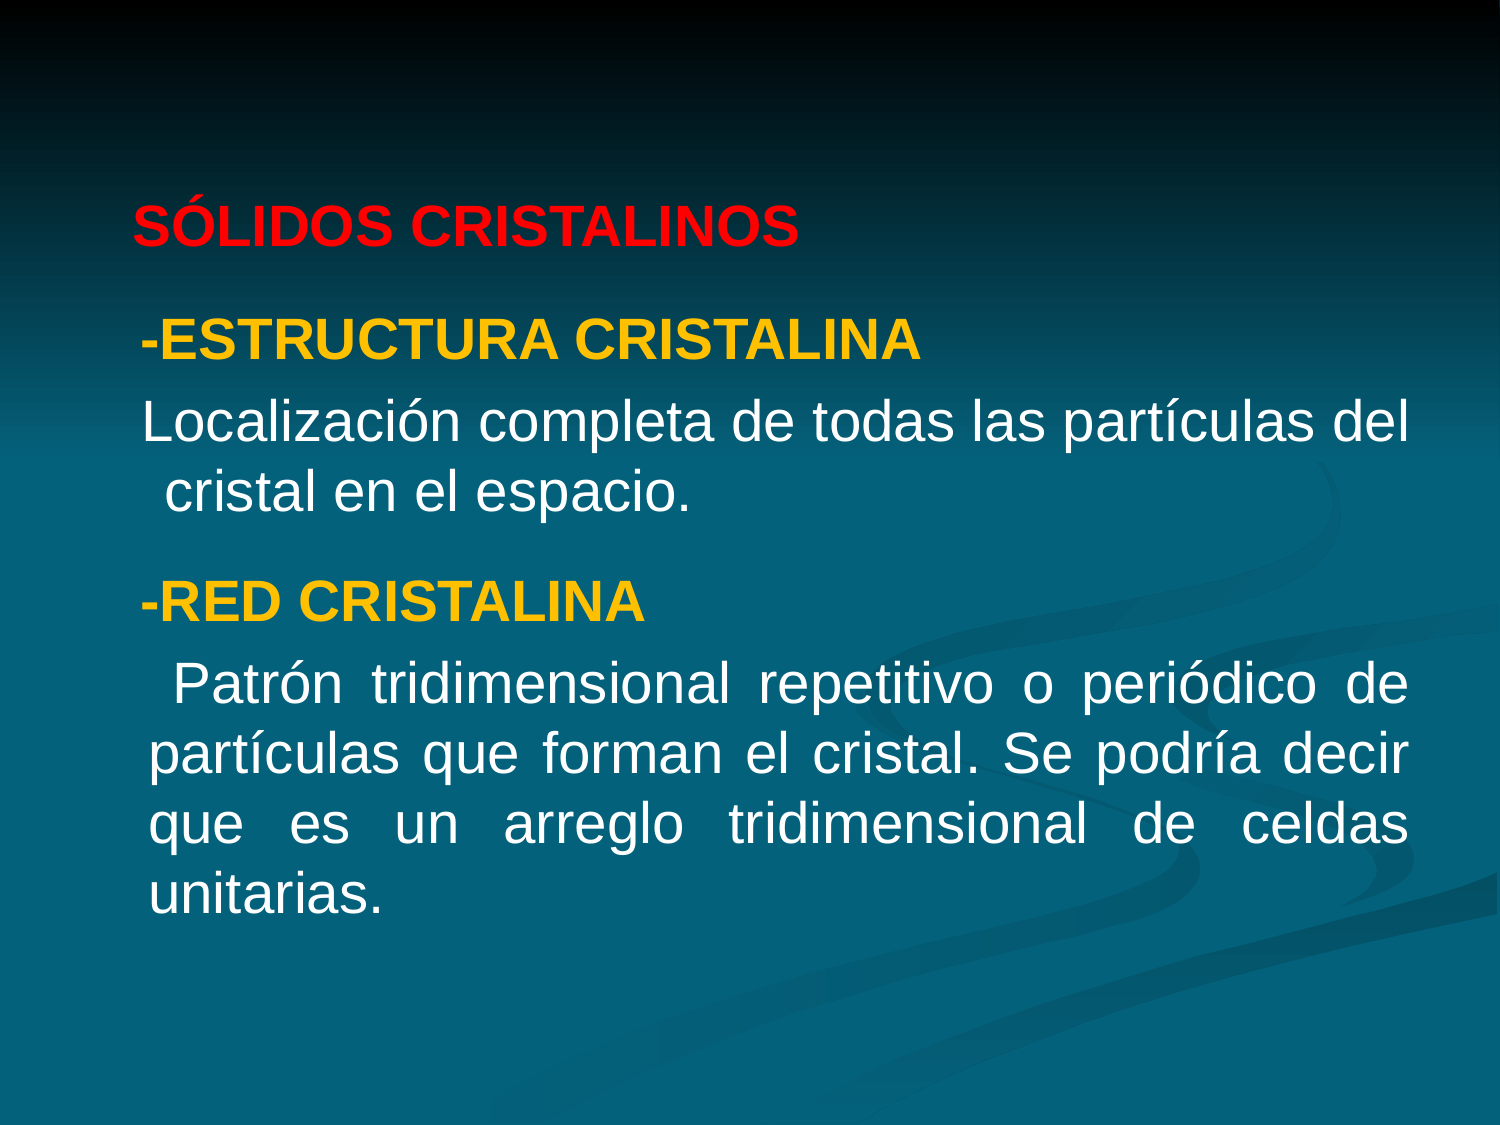

SÓLIDOS CRISTALINOS

   -ESTRUCTURA CRISTALINA
   Localización completa de todas las partículas del  cristal en el espacio.

   -RED CRISTALINA
   Patrón tridimensional repetitivo o periódico de partículas que forman el cristal. Se podría decir que es un arreglo tridimensional de celdas unitarias.